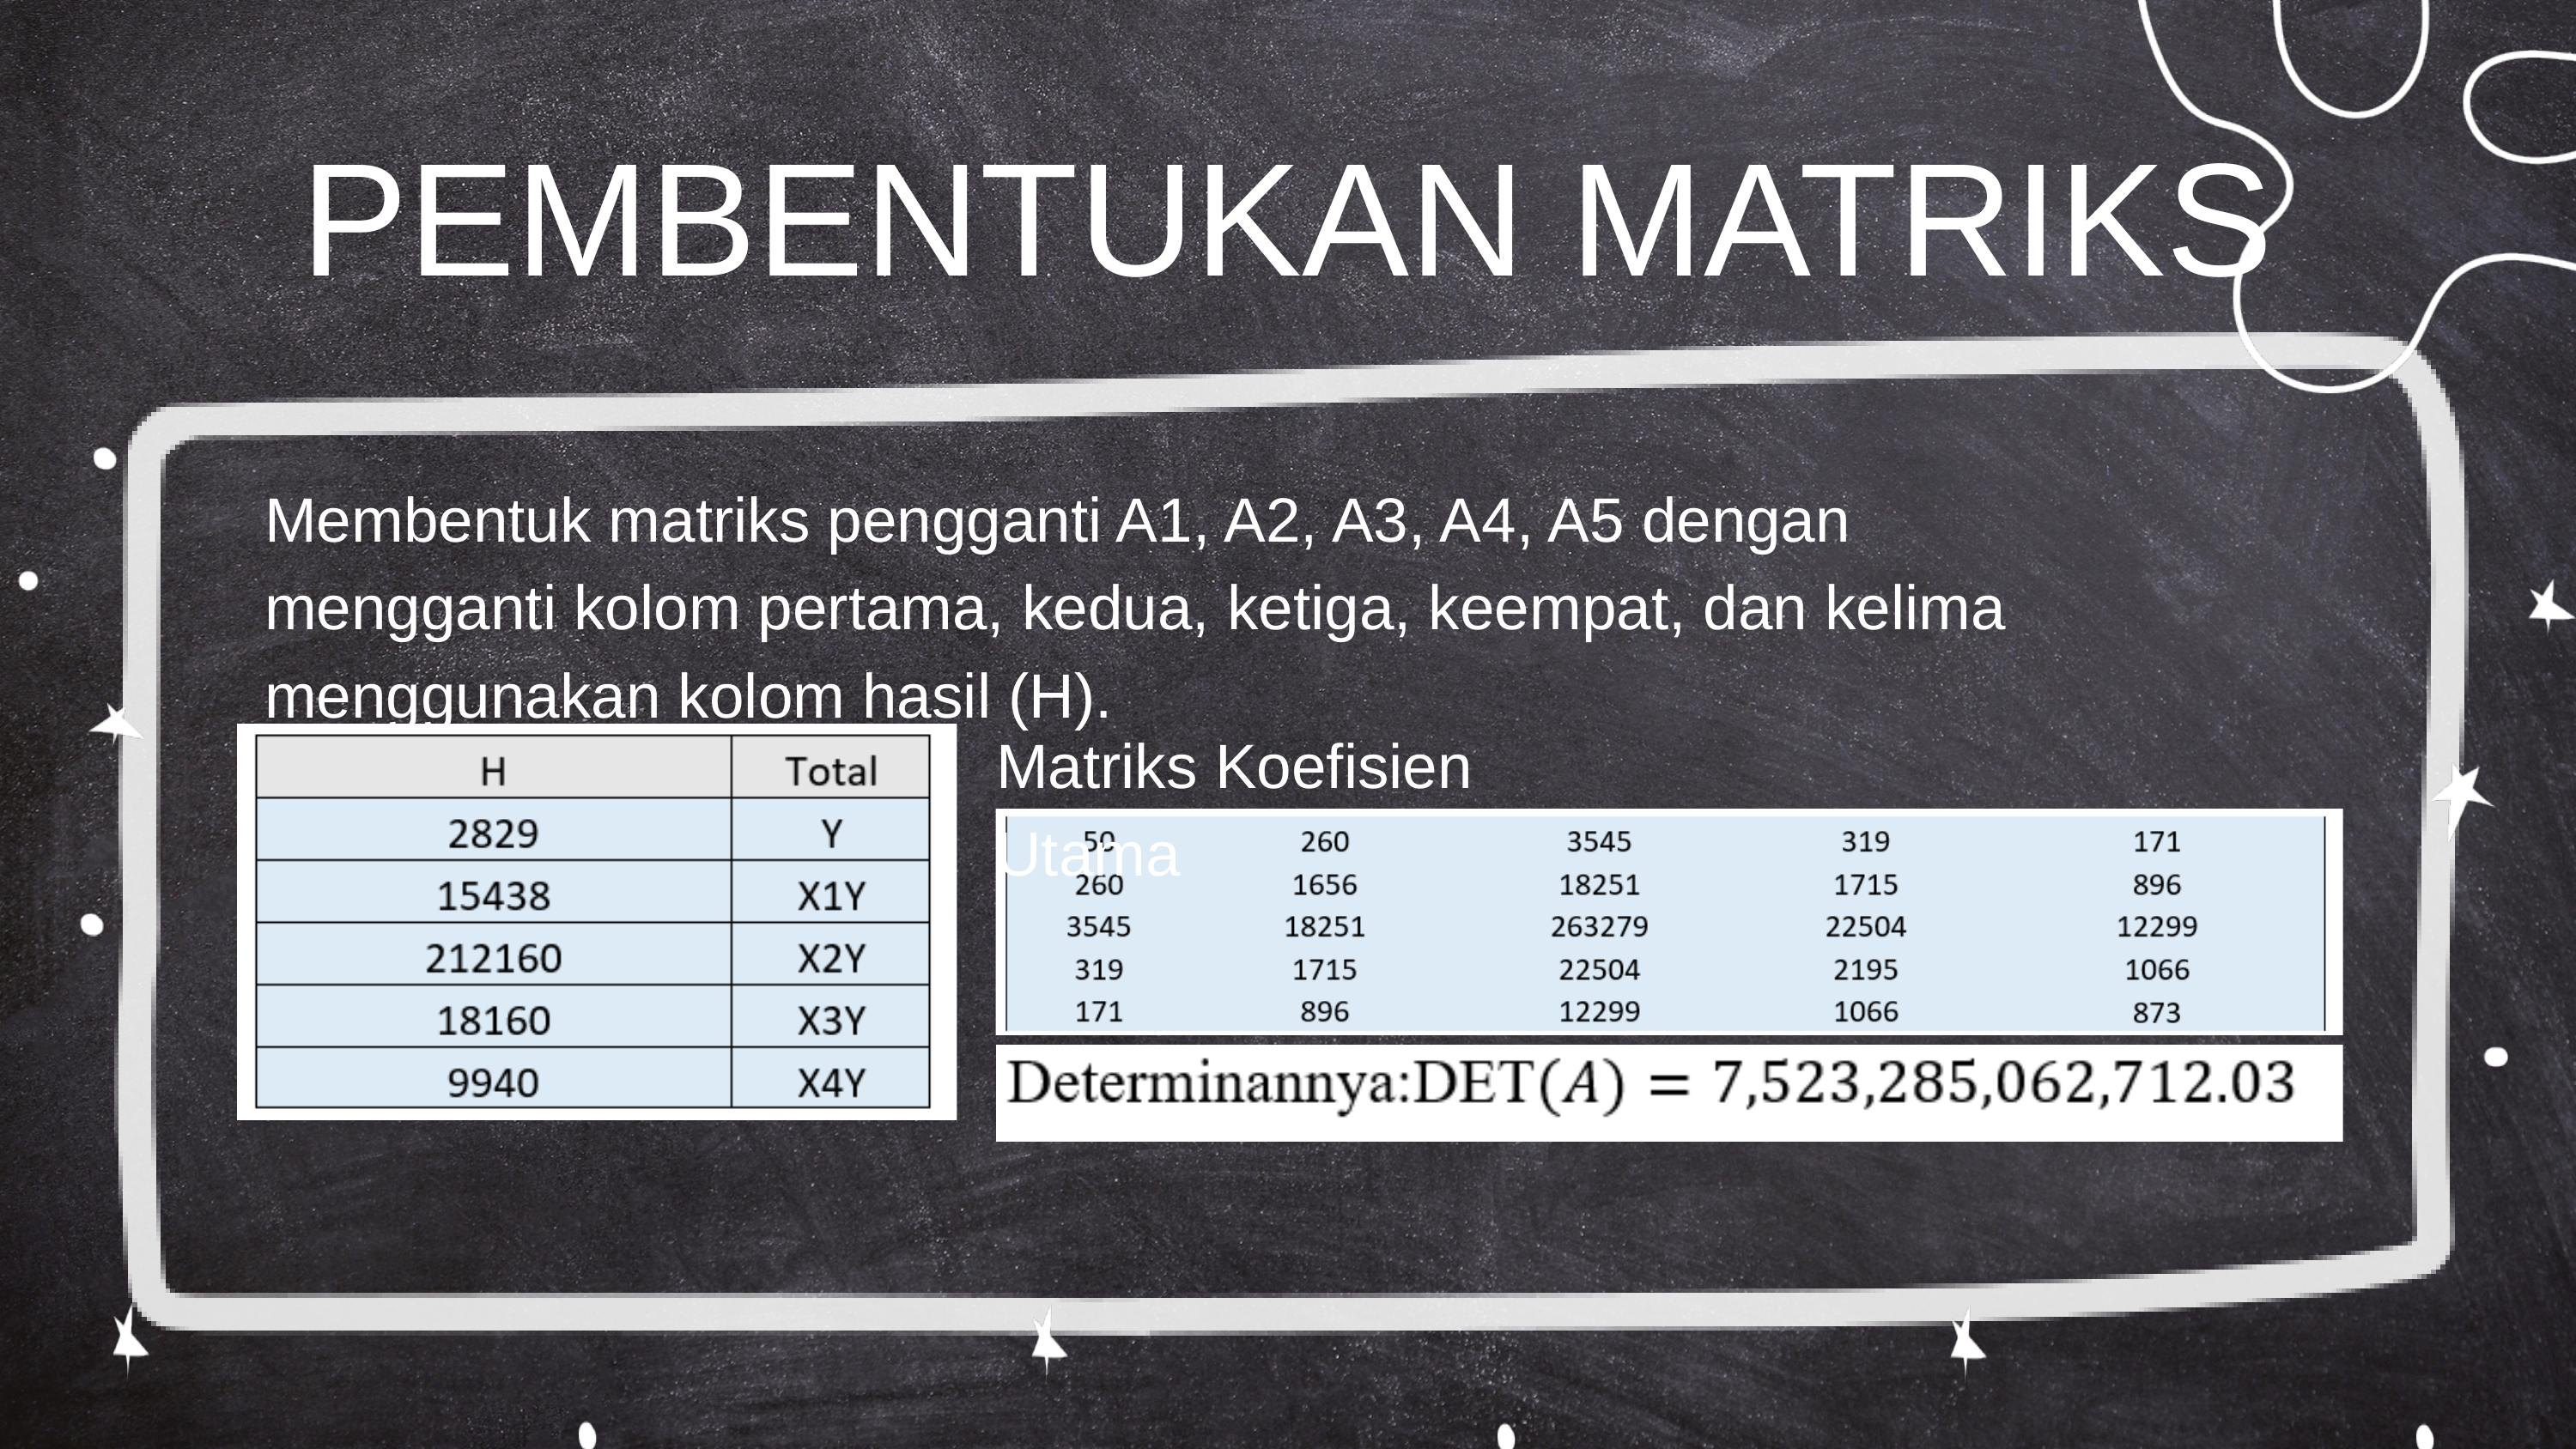

PEMBENTUKAN MATRIKS

Membentuk matriks pengganti A1, A2, A3, A4, A5 dengan mengganti kolom pertama, kedua, ketiga, keempat, dan kelima menggunakan kolom hasil (H).

Matriks Koefisien Utama